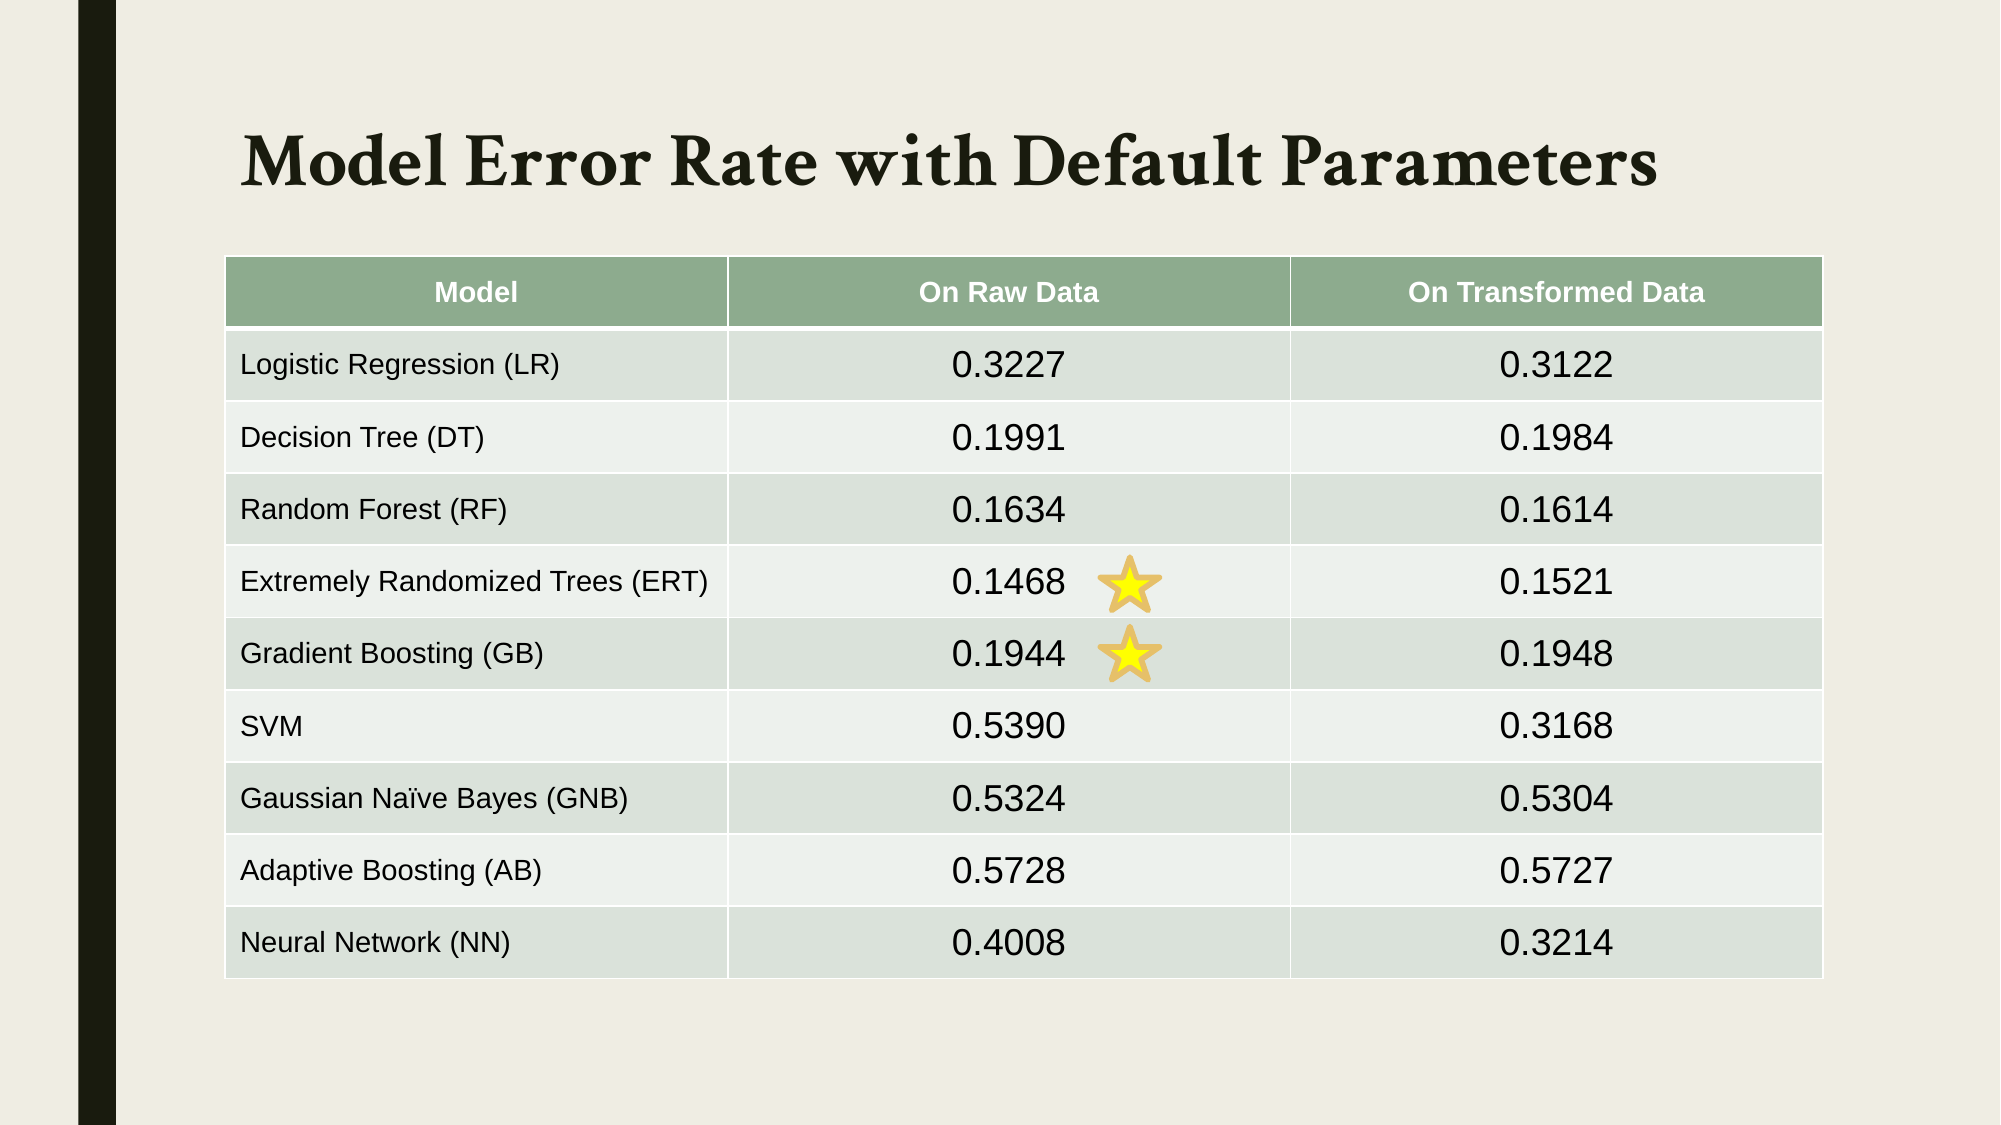

# Model Error Rate with Default Parameters
| Model | On Raw Data | On Transformed Data |
| --- | --- | --- |
| Logistic Regression (LR) | 0.3227 | 0.3122 |
| Decision Tree (DT) | 0.1991 | 0.1984 |
| Random Forest (RF) | 0.1634 | 0.1614 |
| Extremely Randomized Trees (ERT) | 0.1468 | 0.1521 |
| Gradient Boosting (GB) | 0.1944 | 0.1948 |
| SVM | 0.5390 | 0.3168 |
| Gaussian Naïve Bayes (GNB) | 0.5324 | 0.5304 |
| Adaptive Boosting (AB) | 0.5728 | 0.5727 |
| Neural Network (NN) | 0.4008 | 0.3214 |